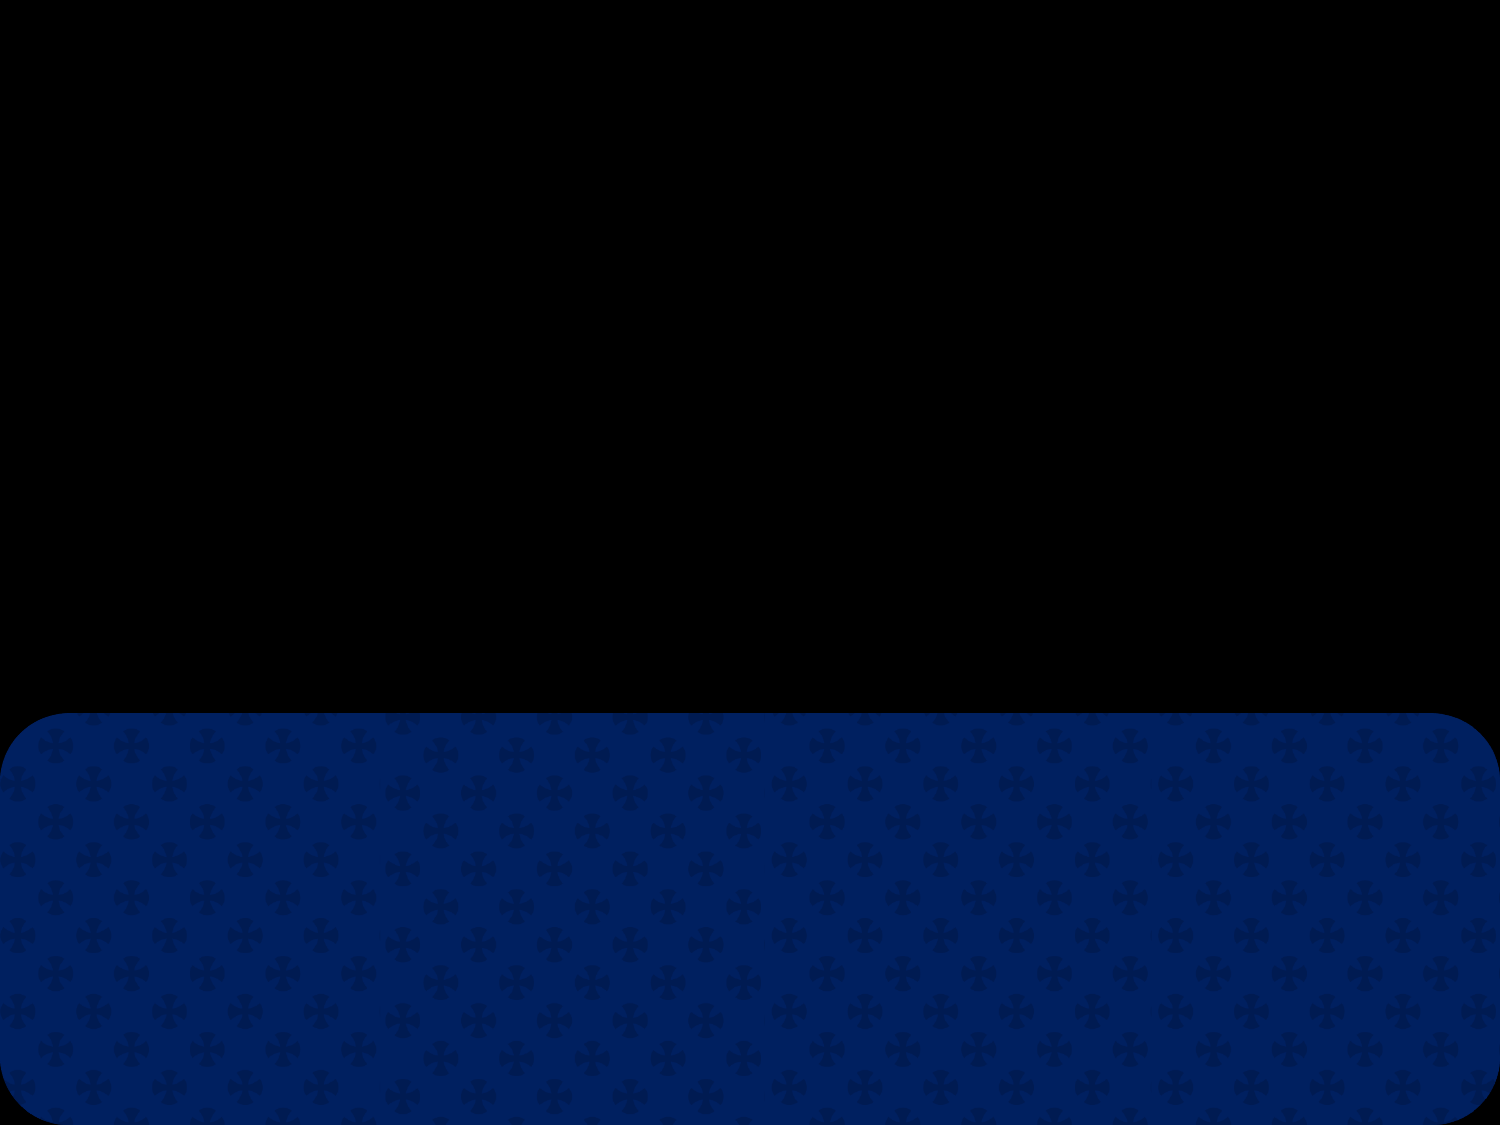

# صفحة لضمان اضافة الانجيل الثالث لا تزيل هذه الصفحة